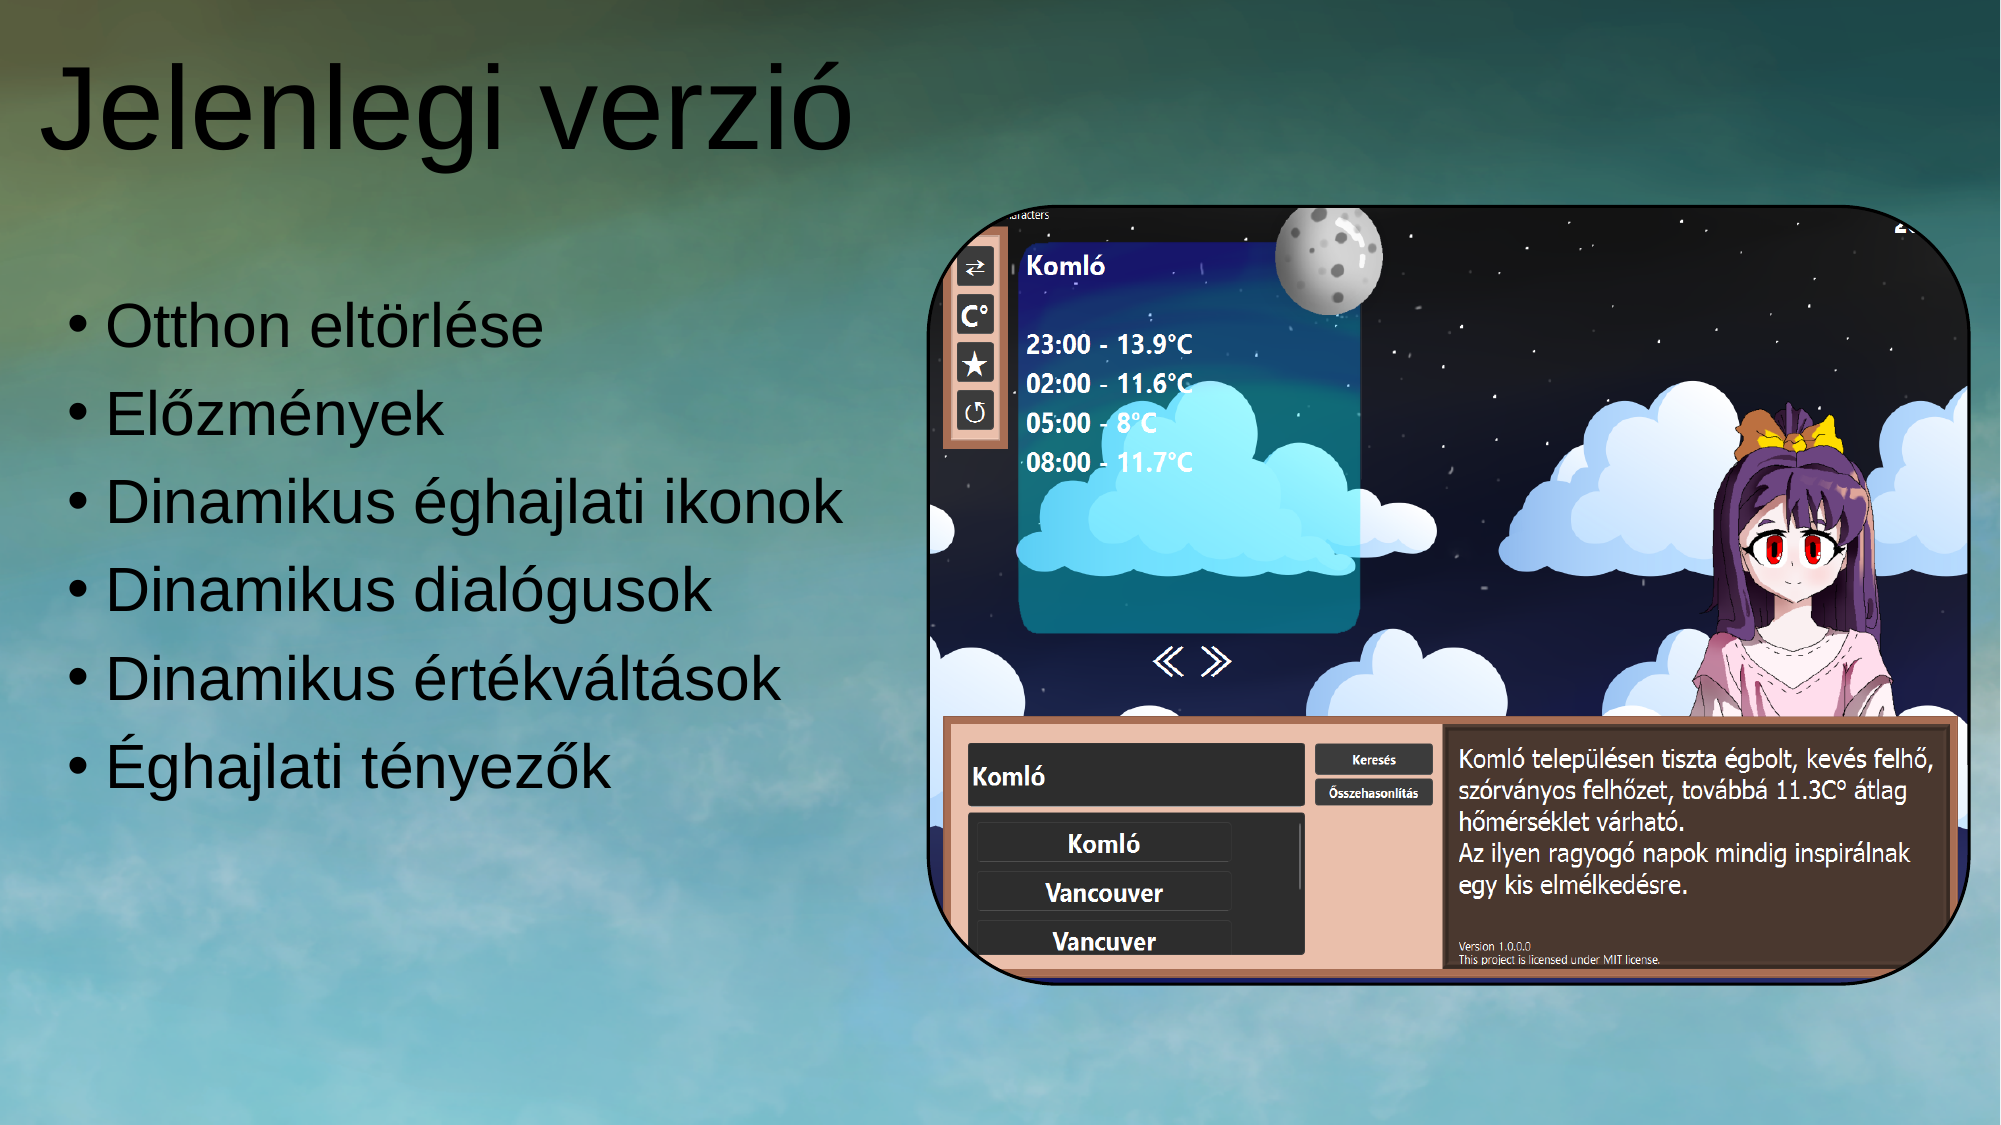

# Jelenlegi verzió

Otthon eltörlése
Előzmények
Dinamikus éghajlati ikonok
Dinamikus dialógusok
Dinamikus értékváltások
Éghajlati tényezők